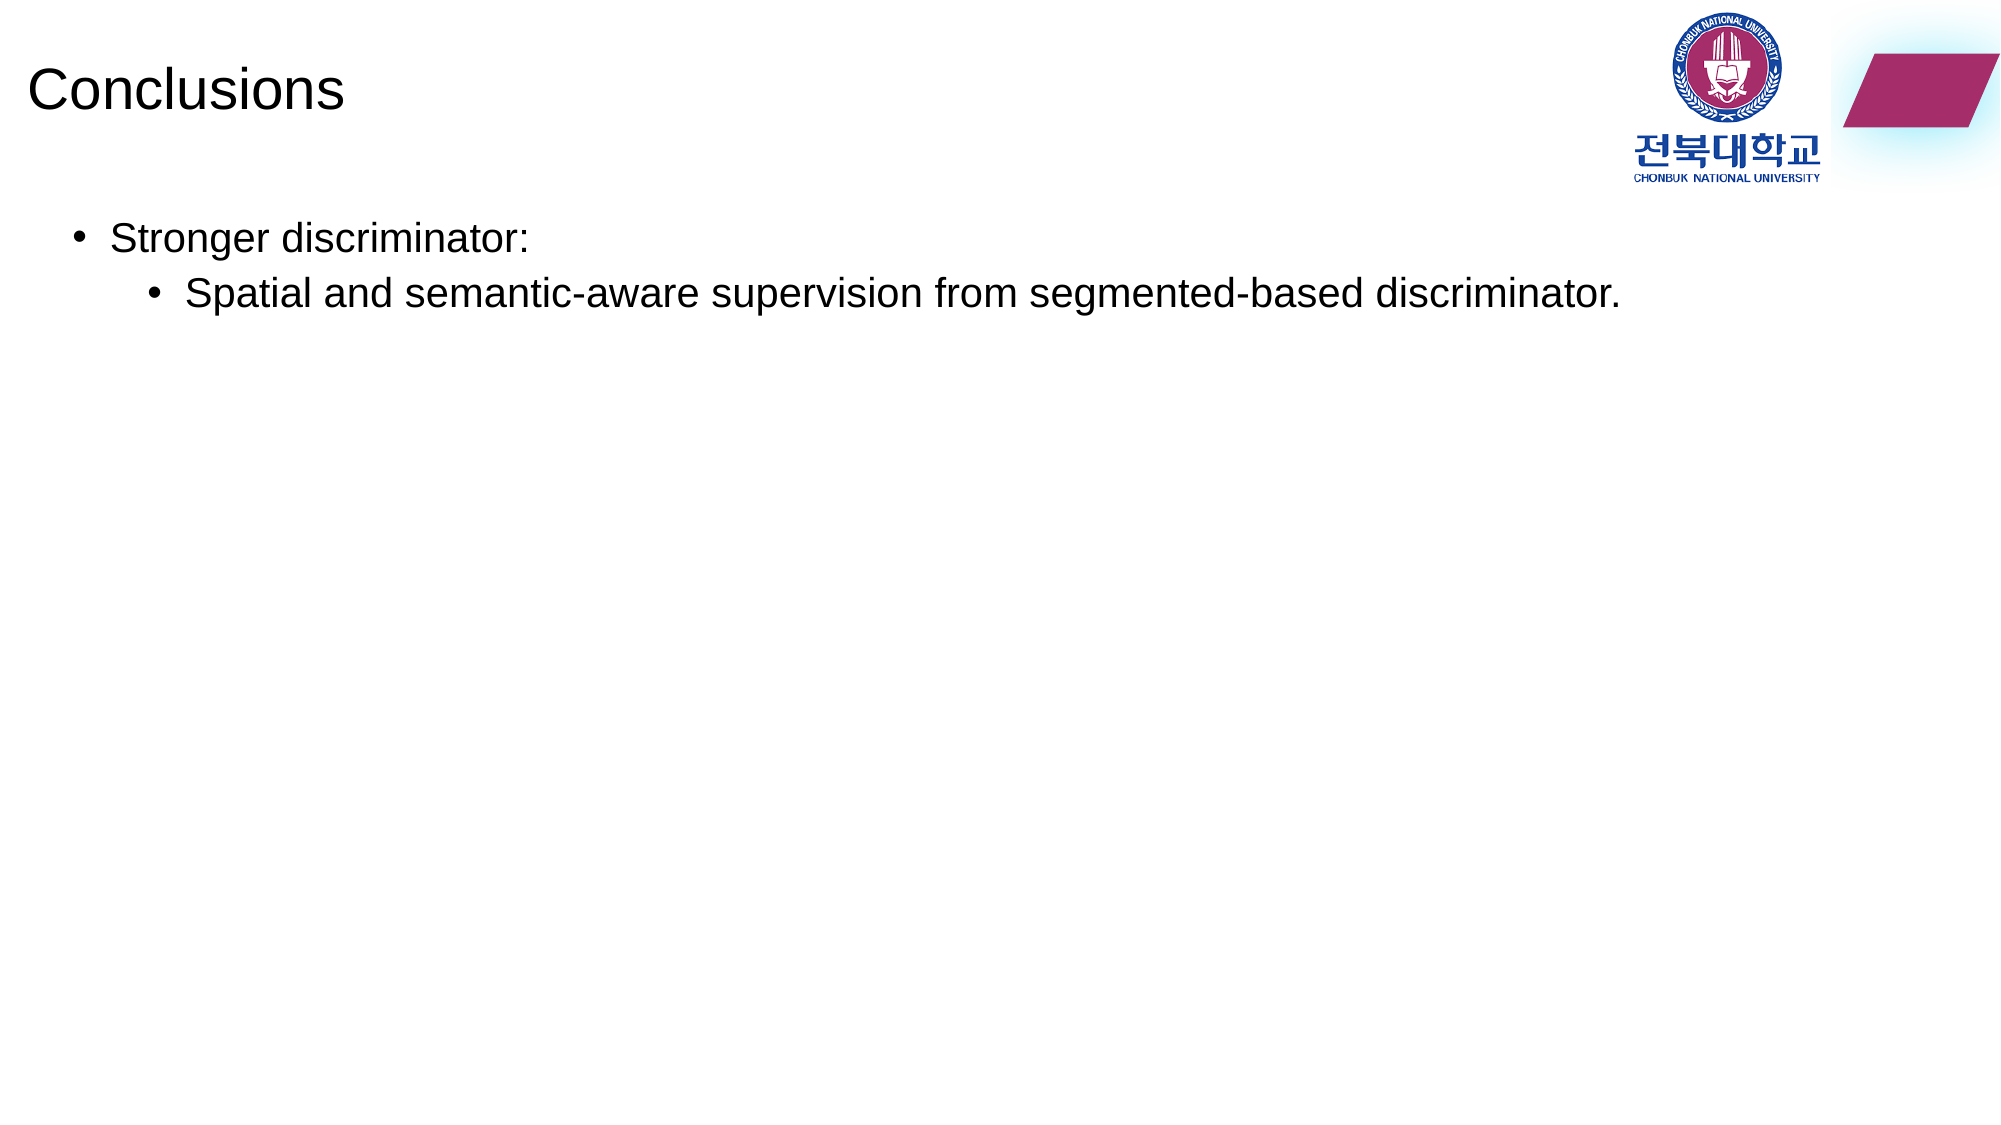

# Conclusions
Stronger discriminator:
Spatial and semantic-aware supervision from segmented-based discriminator.